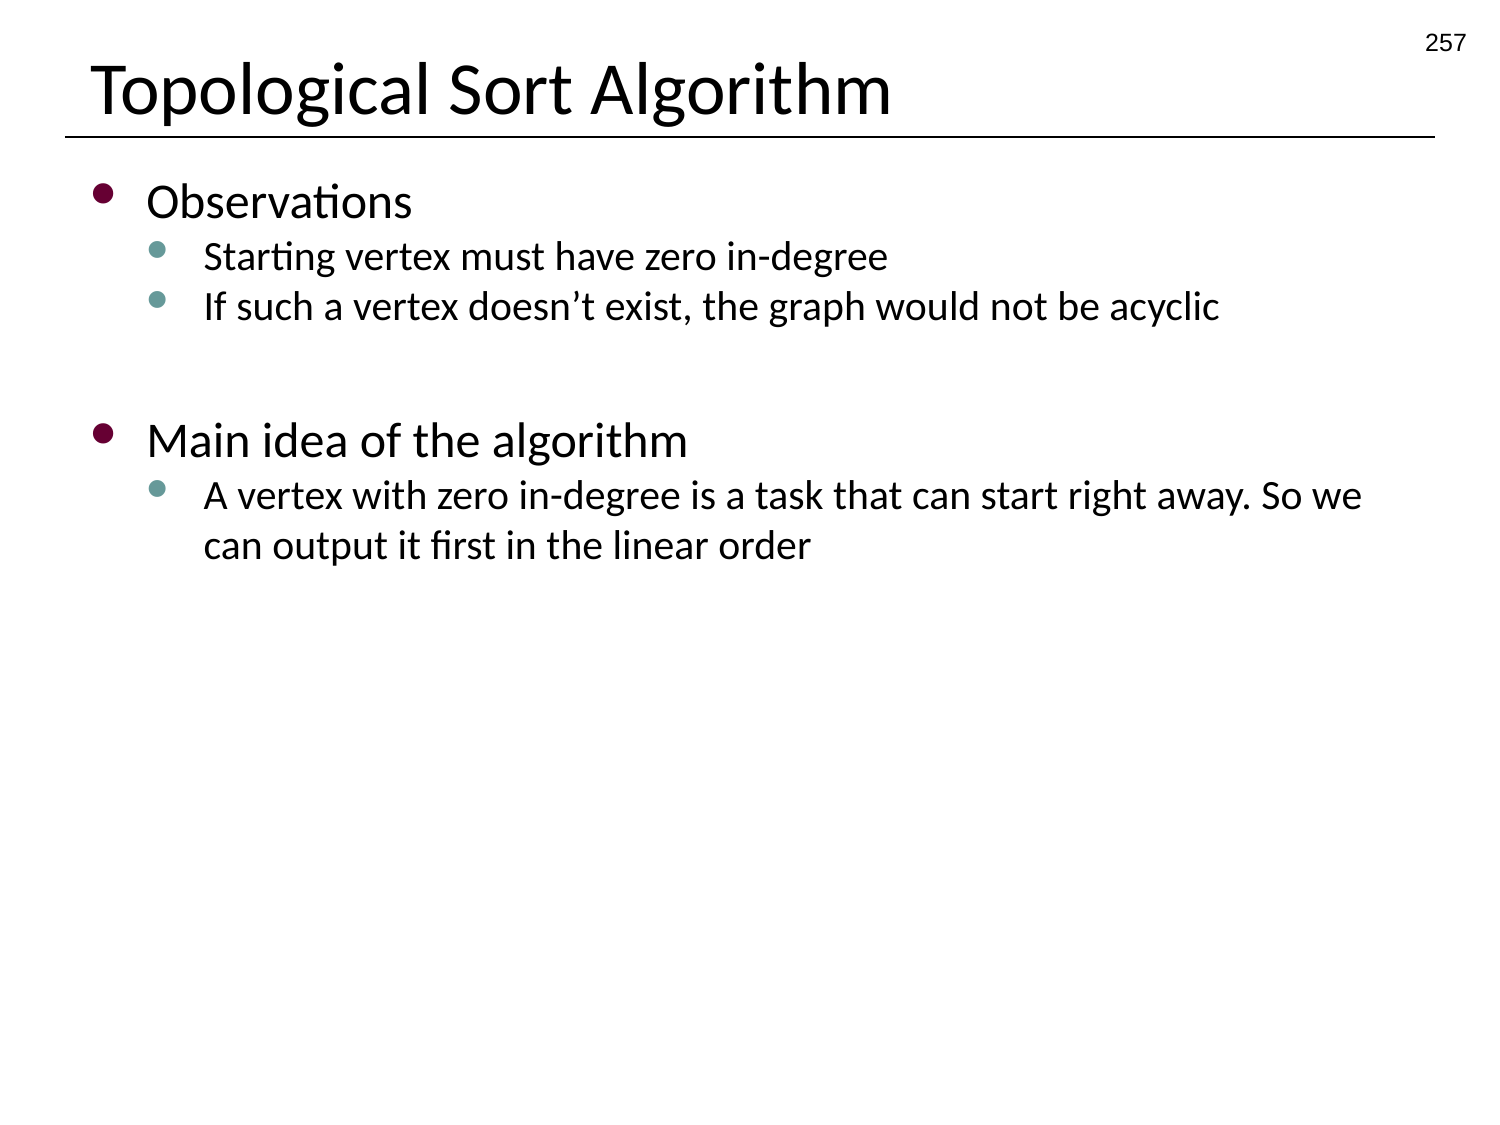

257
# Topological Sort Algorithm
Observations
Starting vertex must have zero in-degree
If such a vertex doesn’t exist, the graph would not be acyclic

Main idea of the algorithm
A vertex with zero in-degree is a task that can start right away. So we can output it first in the linear order